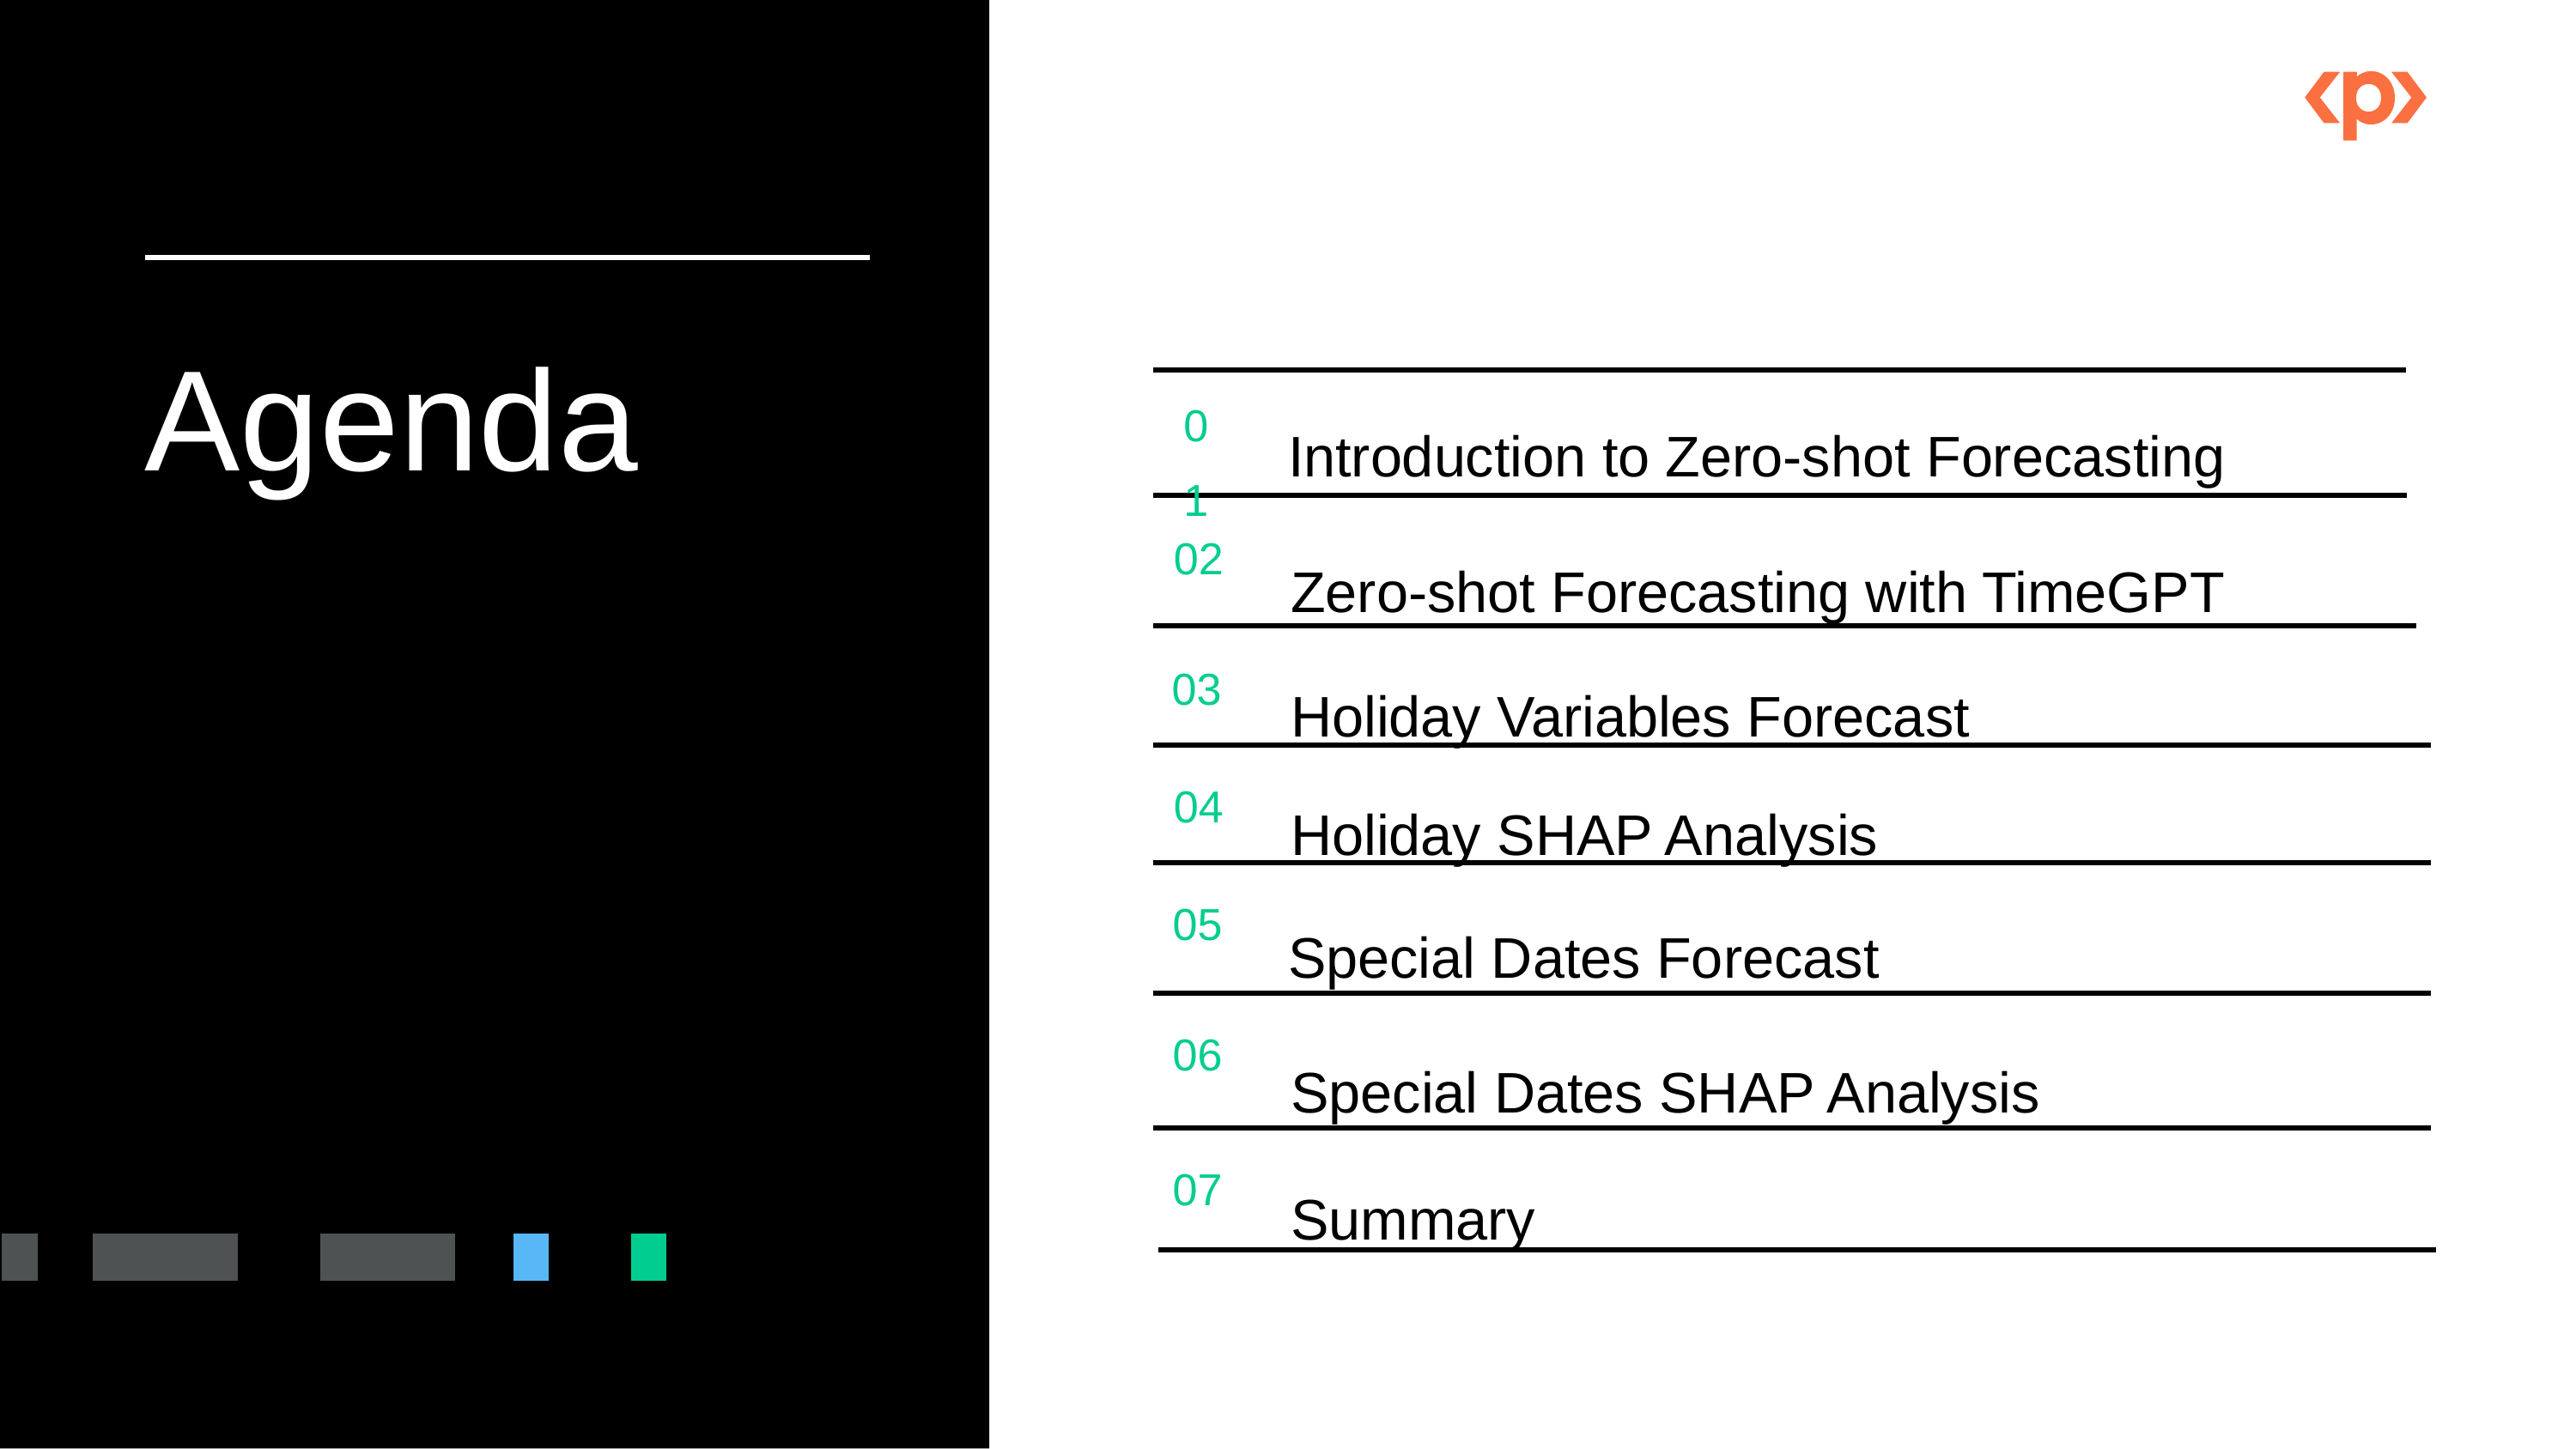

Agenda
01
Introduction to Zero-shot Forecasting
02
Zero-shot Forecasting with TimeGPT
03
Holiday Variables Forecast
04
Holiday SHAP Analysis
05
Special Dates Forecast
06
Special Dates SHAP Analysis
07
Summary